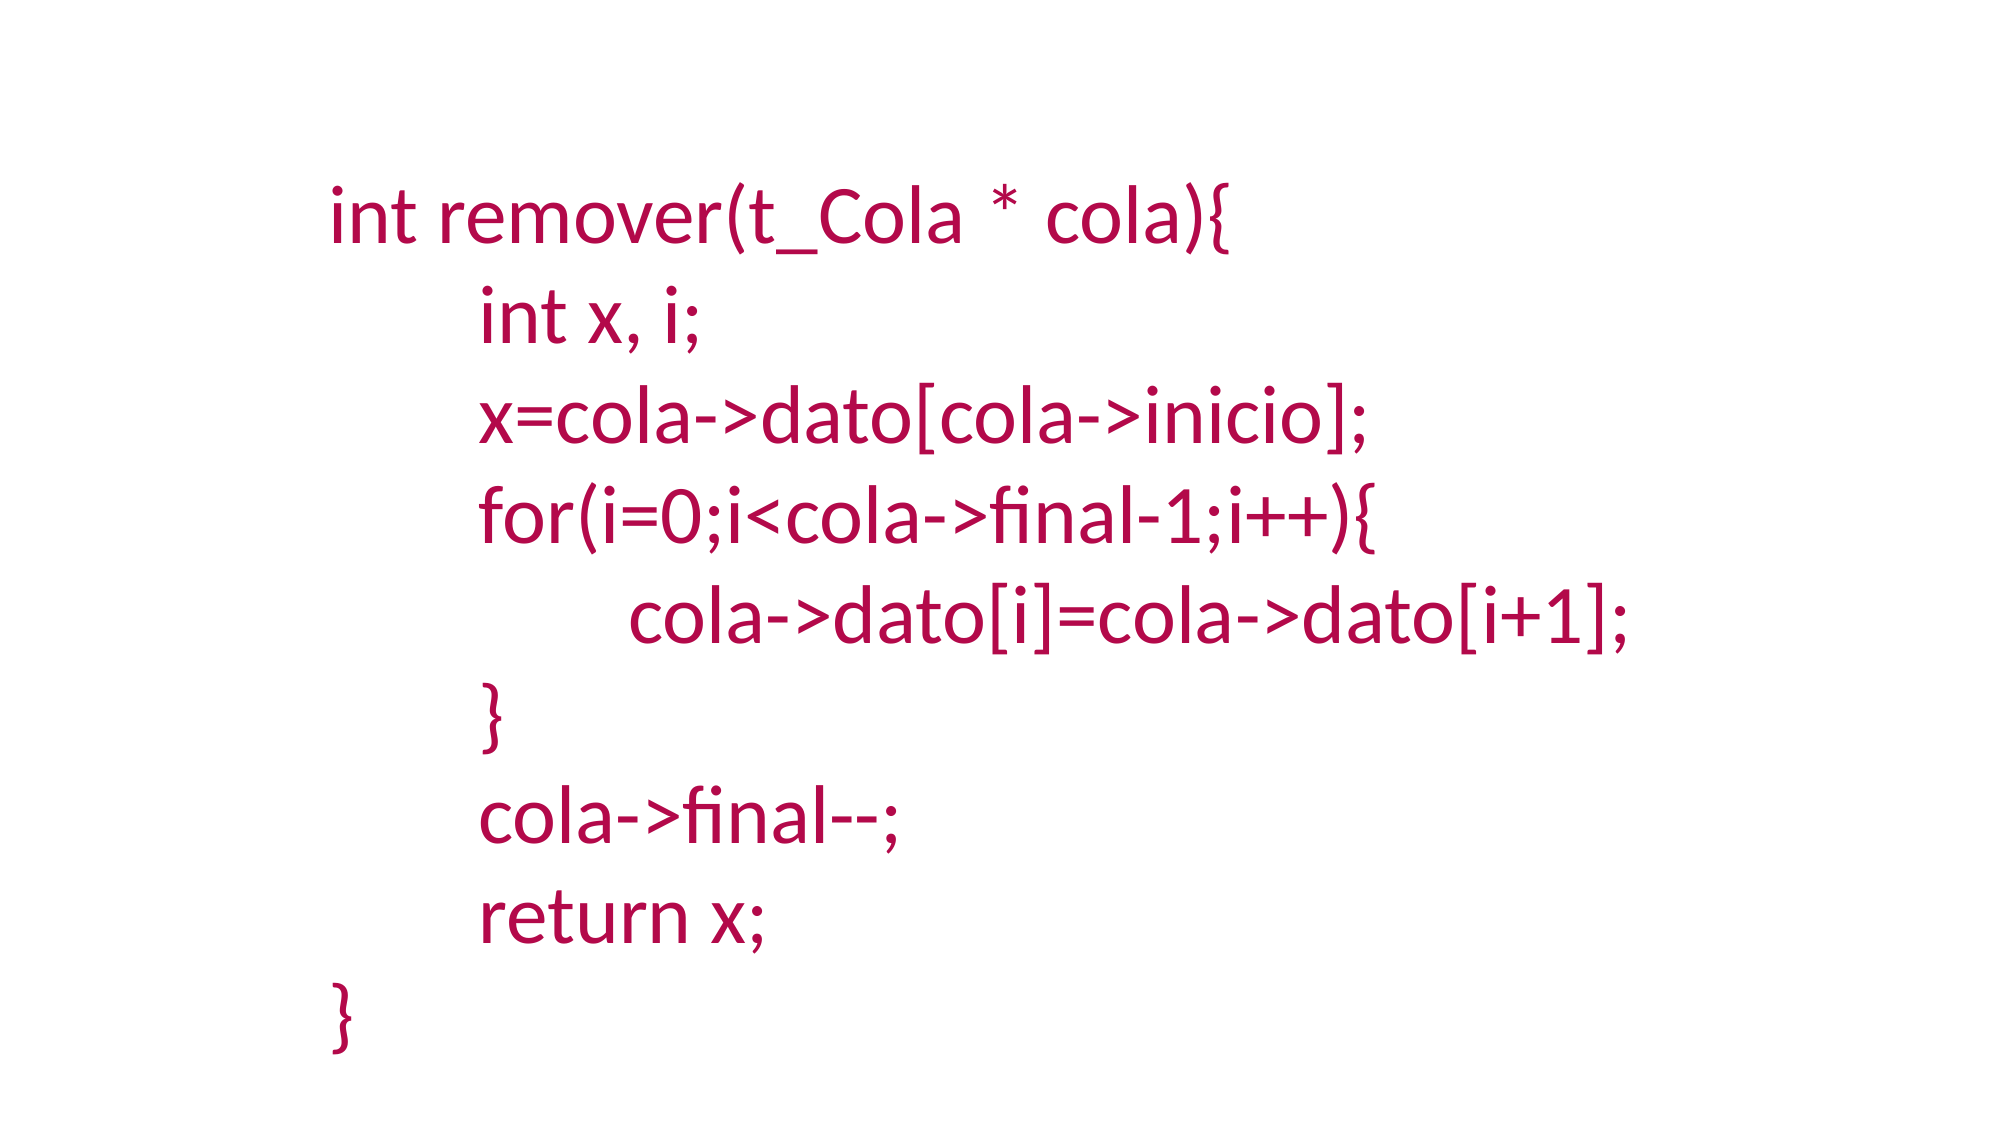

int remover(t_Cola * cola){
	int x, i;
	x=cola->dato[cola->inicio];
	for(i=0;i<cola->final-1;i++){
		cola->dato[i]=cola->dato[i+1];
	}
	cola->final--;
	return x;
}